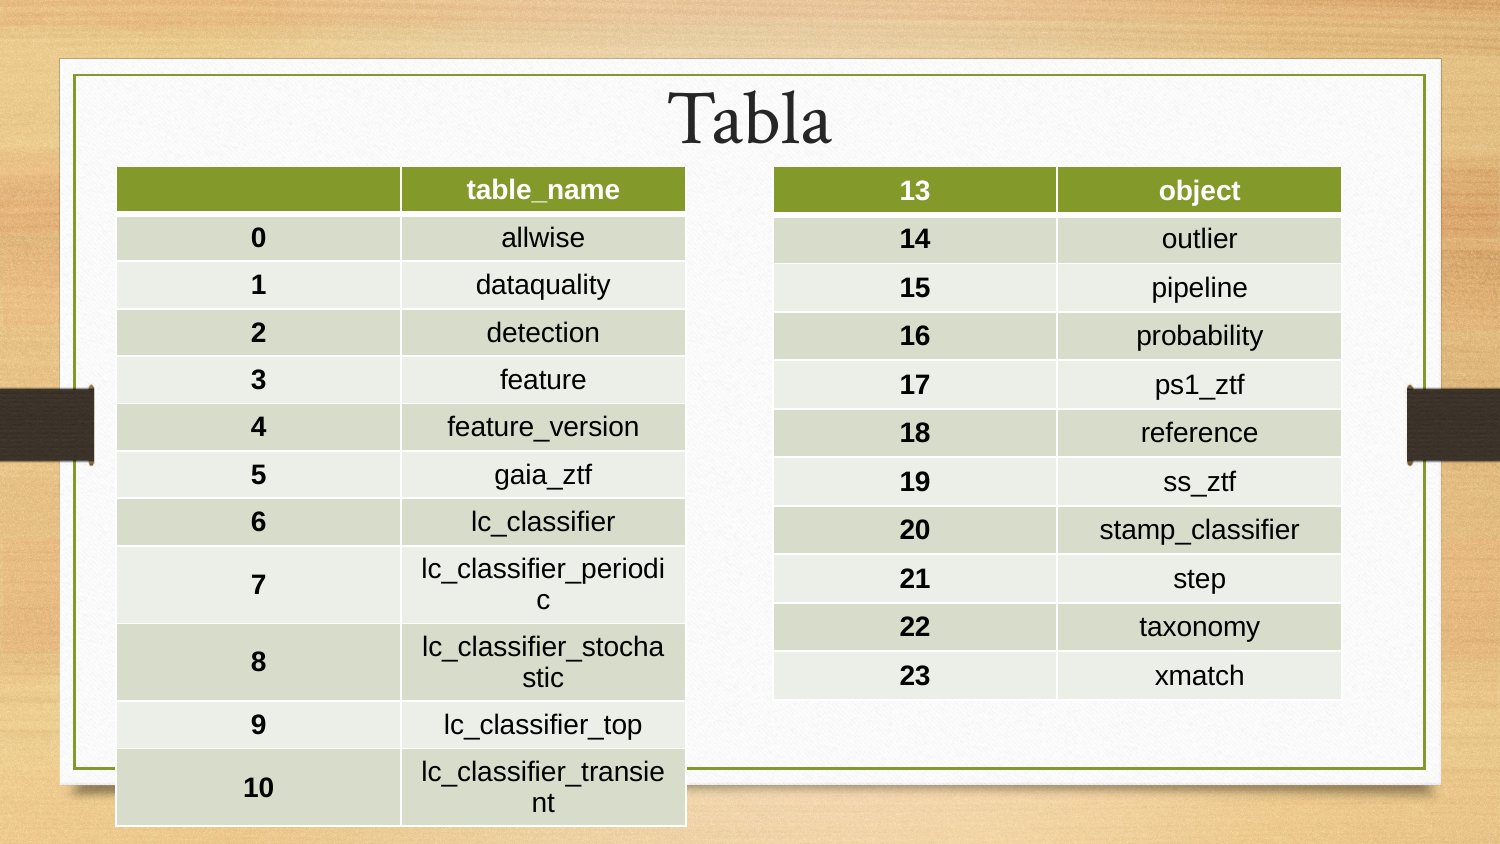

Tabla
|  | table\_name |
| --- | --- |
| 0 | allwise |
| 1 | dataquality |
| 2 | detection |
| 3 | feature |
| 4 | feature\_version |
| 5 | gaia\_ztf |
| 6 | lc\_classifier |
| 7 | lc\_classifier\_periodic |
| 8 | lc\_classifier\_stochastic |
| 9 | lc\_classifier\_top |
| 10 | lc\_classifier\_transient |
| 13 | object |
| --- | --- |
| 14 | outlier |
| 15 | pipeline |
| 16 | probability |
| 17 | ps1\_ztf |
| 18 | reference |
| 19 | ss\_ztf |
| 20 | stamp\_classifier |
| 21 | step |
| 22 | taxonomy |
| 23 | xmatch |